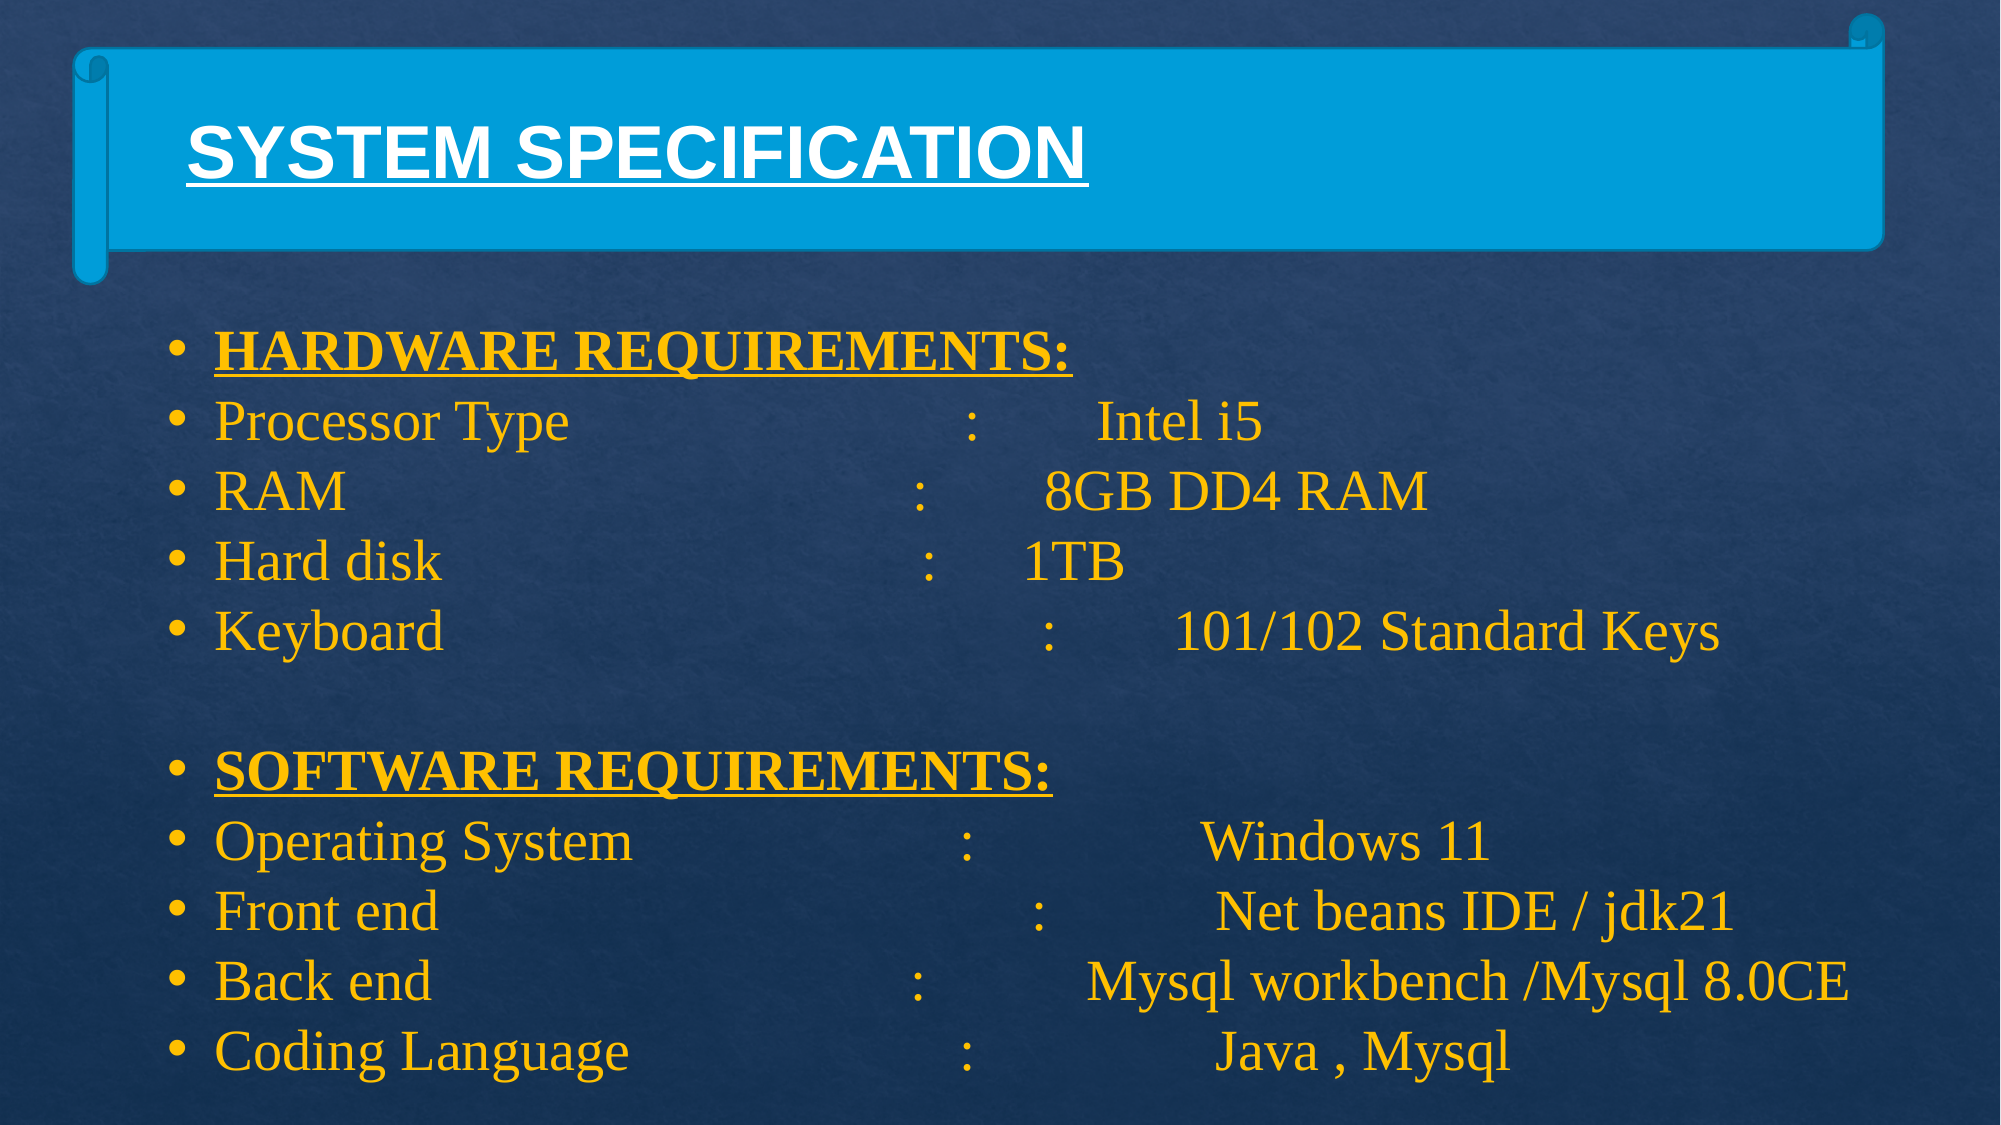

SYSTEM SPECIFICATION
HARDWARE REQUIREMENTS:
Processor Type                      	:        Intel i5
RAM                                       :        8GB DD4 RAM
Hard disk                                 :	    1TB
Keyboard		                          :        101/102 Standard Keys

SOFTWARE REQUIREMENTS:
Operating System 		          :  	      Windows 11
Front end  			               : 	       Net beans IDE / jdk21
Back end                                 :           Mysql workbench /Mysql 8.0CE
Coding Language		          : 	       Java , Mysql